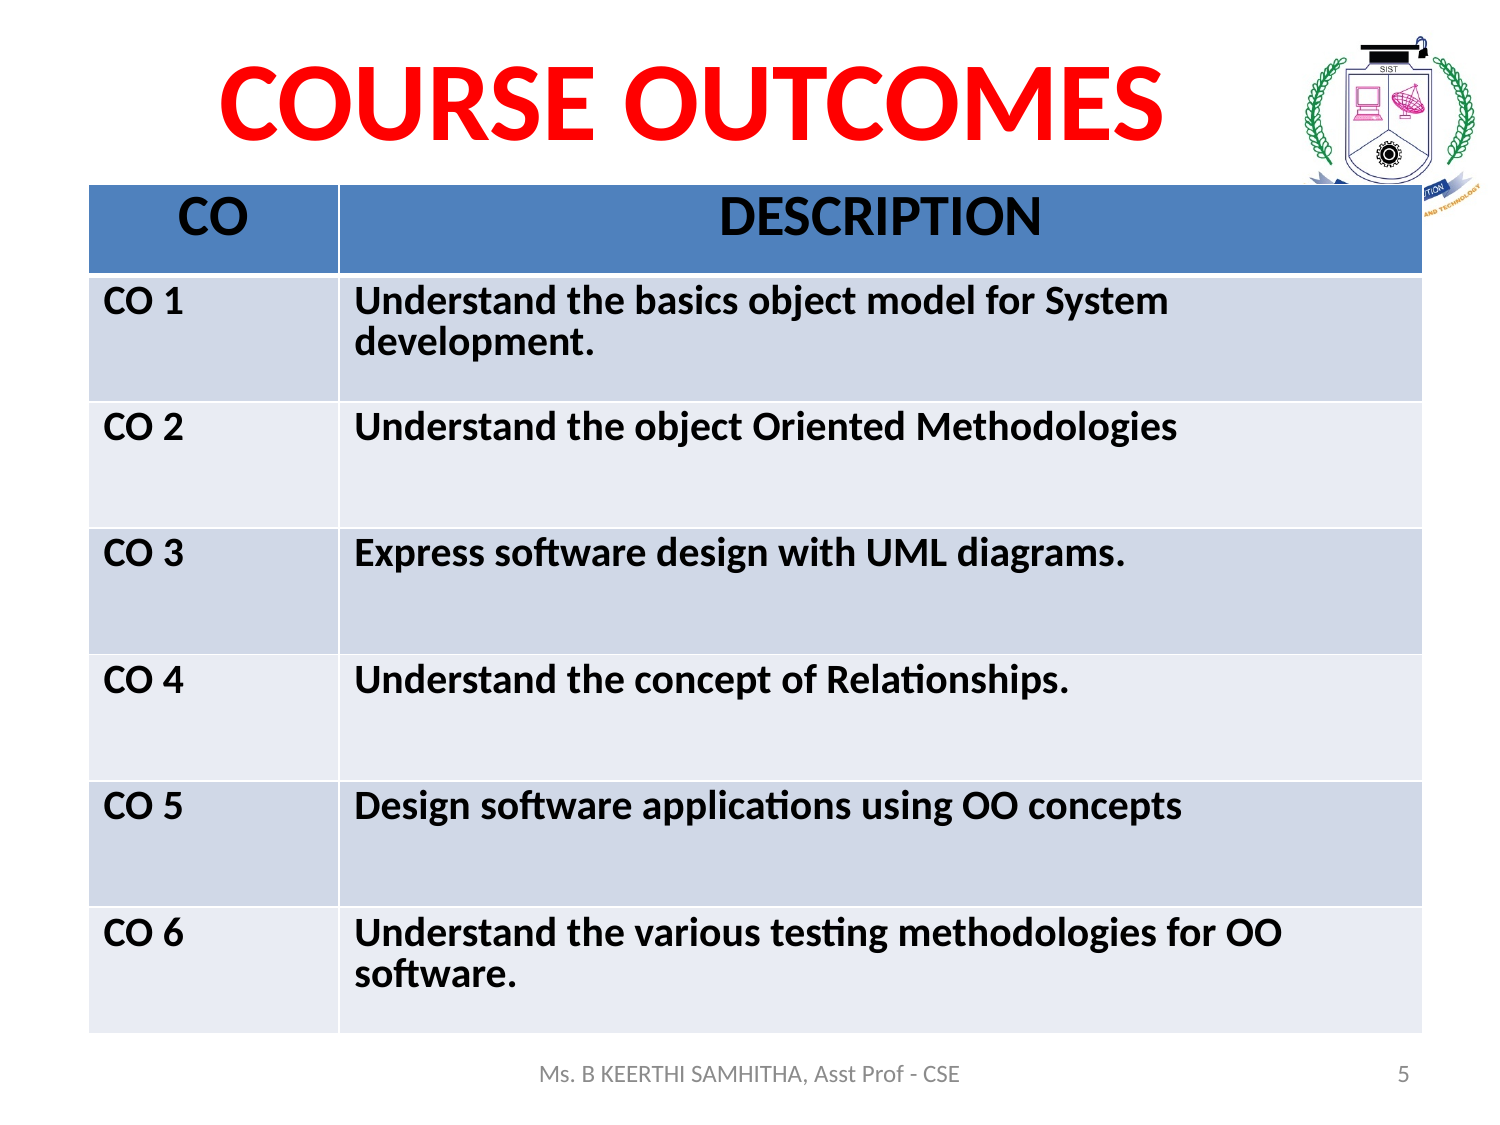

# COURSE OUTCOMES
| CO | DESCRIPTION |
| --- | --- |
| CO 1 | Understand the basics object model for System development. |
| CO 2 | Understand the object Oriented Methodologies |
| CO 3 | Express software design with UML diagrams. |
| CO 4 | Understand the concept of Relationships. |
| CO 5 | Design software applications using OO concepts |
| CO 6 | Understand the various testing methodologies for OO software. |
Ms. B KEERTHI SAMHITHA, Asst Prof - CSE
5